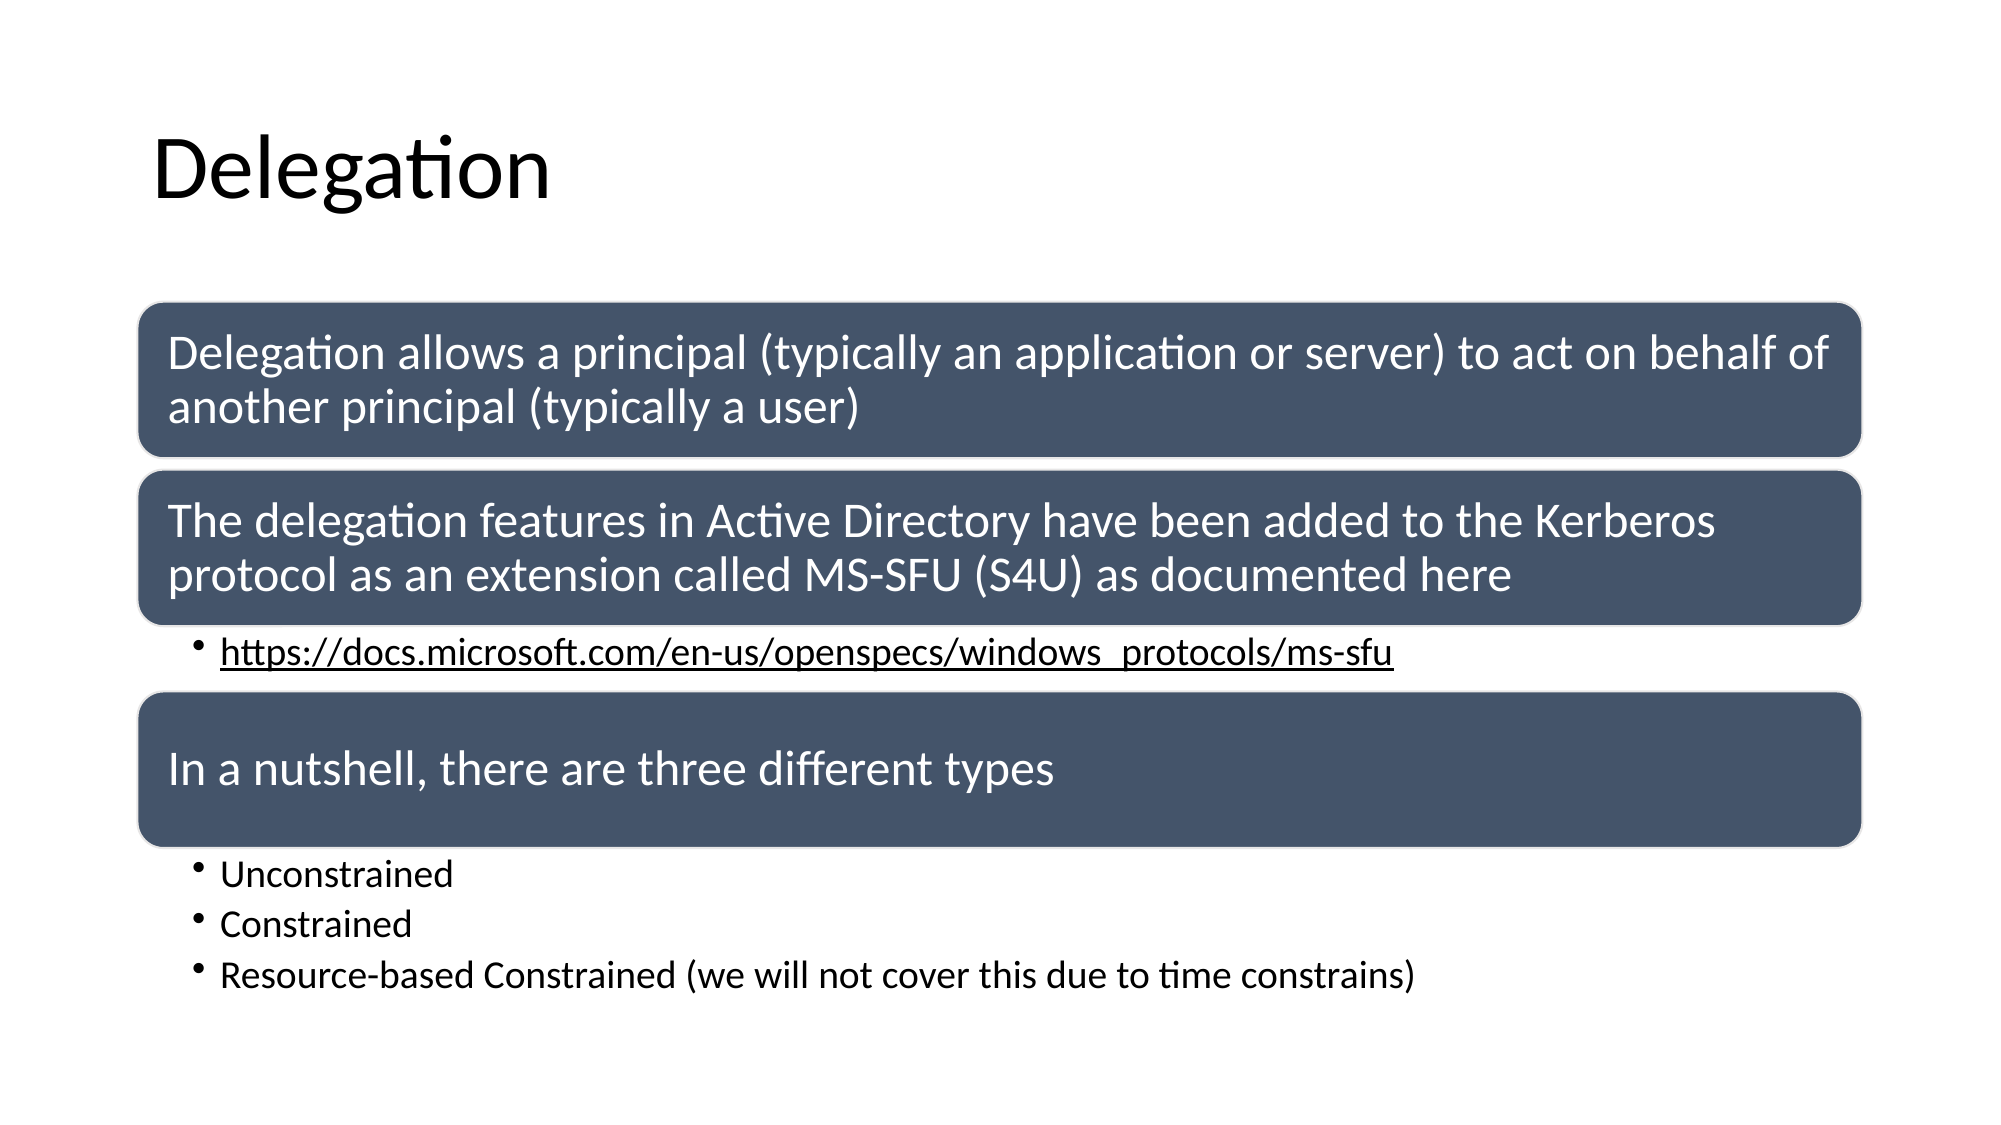

# Delegation
Delegation allows a principal (typically an application or server) to act on behalf of another principal (typically a user)
The delegation features in Active Directory have been added to the Kerberos protocol as an extension called MS-SFU (S4U) as documented here
https://docs.microsoft.com/en-us/openspecs/windows_protocols/ms-sfu
In a nutshell, there are three different types
Unconstrained
Constrained
Resource-based Constrained (we will not cover this due to time constrains)